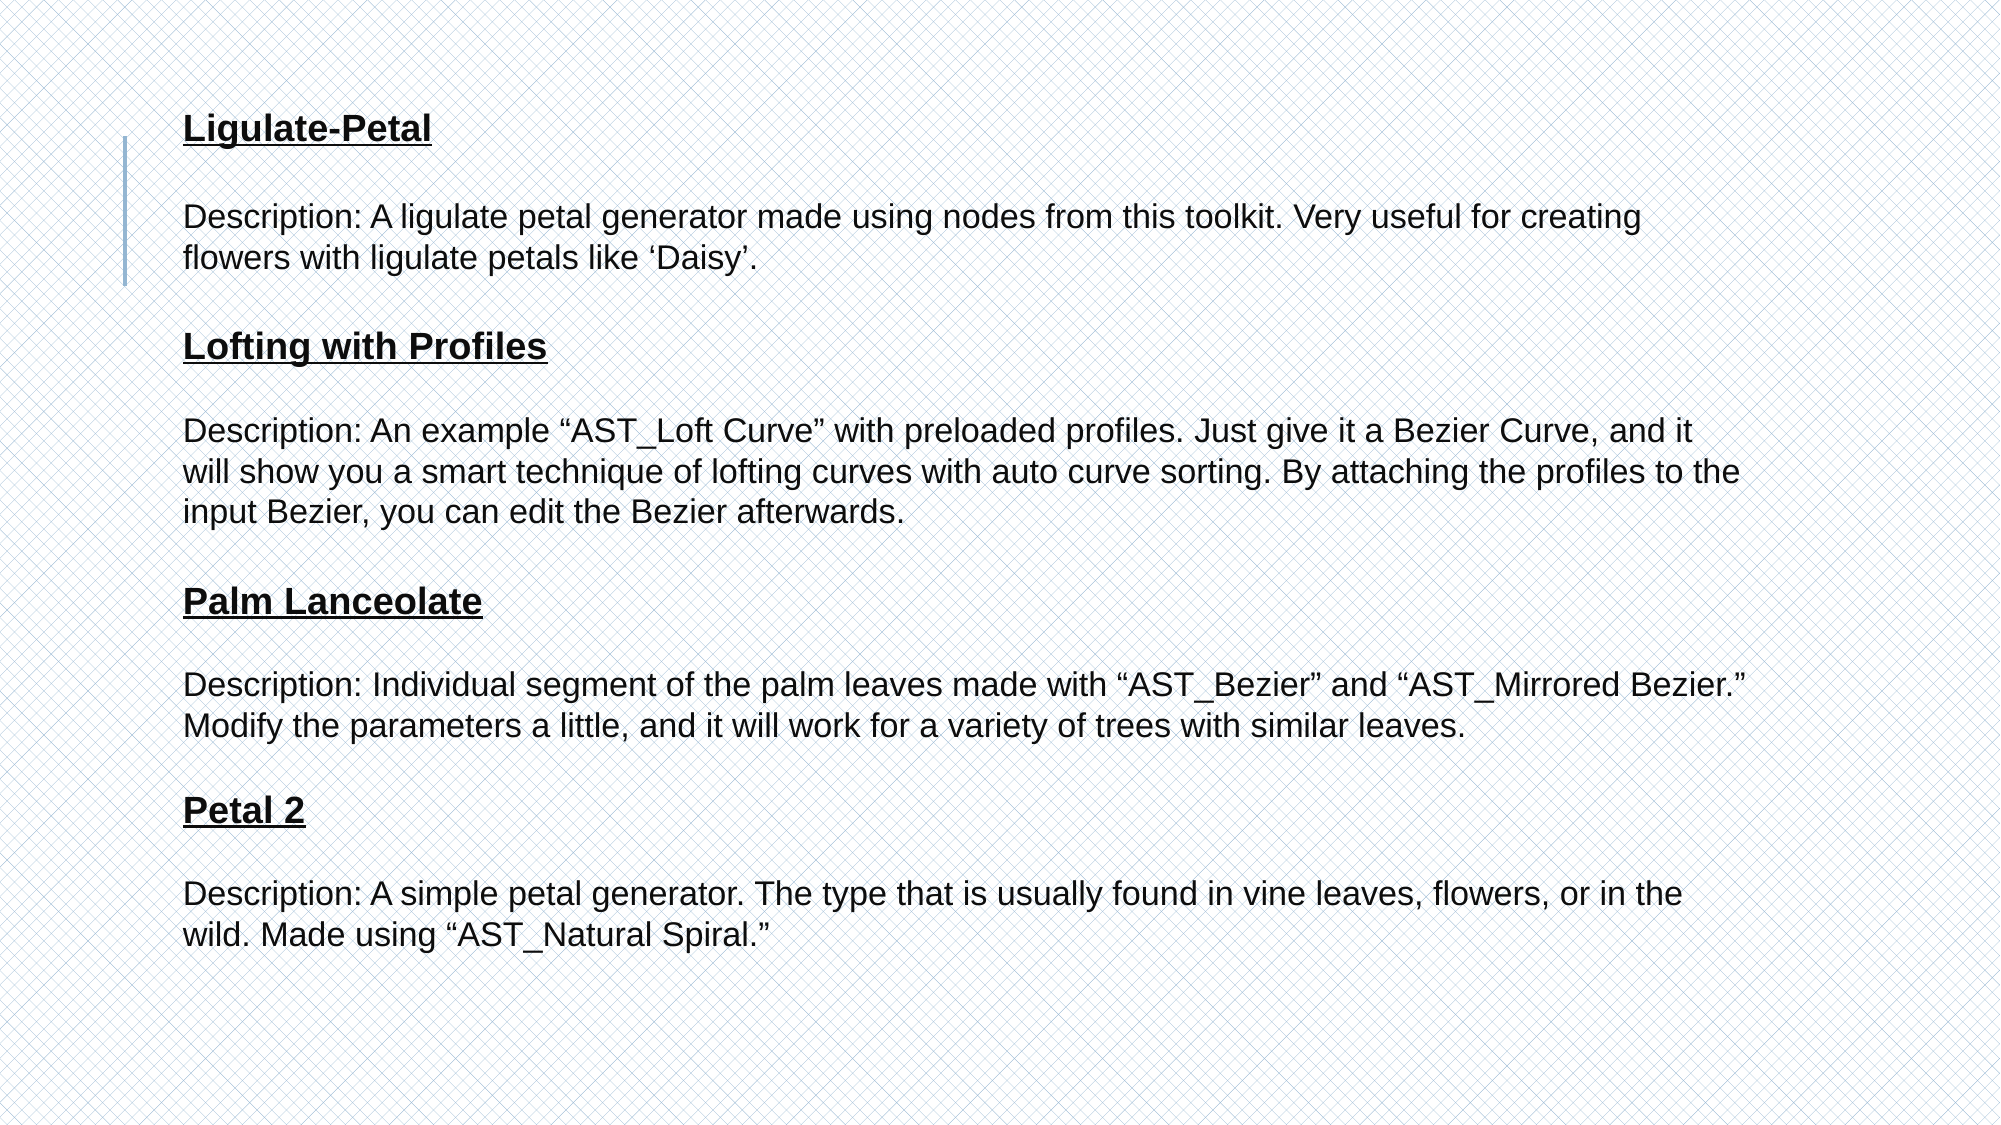

# Ligulate‑Petal Description: A ligulate petal generator made using nodes from this toolkit. Very useful for creating flowers with ligulate petals like ‘Daisy’. Lofting with Profiles Description: An example “AST_Loft Curve” with preloaded profiles. Just give it a Bezier Curve, and it will show you a smart technique of lofting curves with auto curve sorting. By attaching the profiles to the input Bezier, you can edit the Bezier afterwards. Palm Lanceolate Description: Individual segment of the palm leaves made with “AST_Bezier” and “AST_Mirrored Bezier.” Modify the parameters a little, and it will work for a variety of trees with similar leaves. Petal 2 Description: A simple petal generator. The type that is usually found in vine leaves, flowers, or in the wild. Made using “AST_Natural Spiral.”